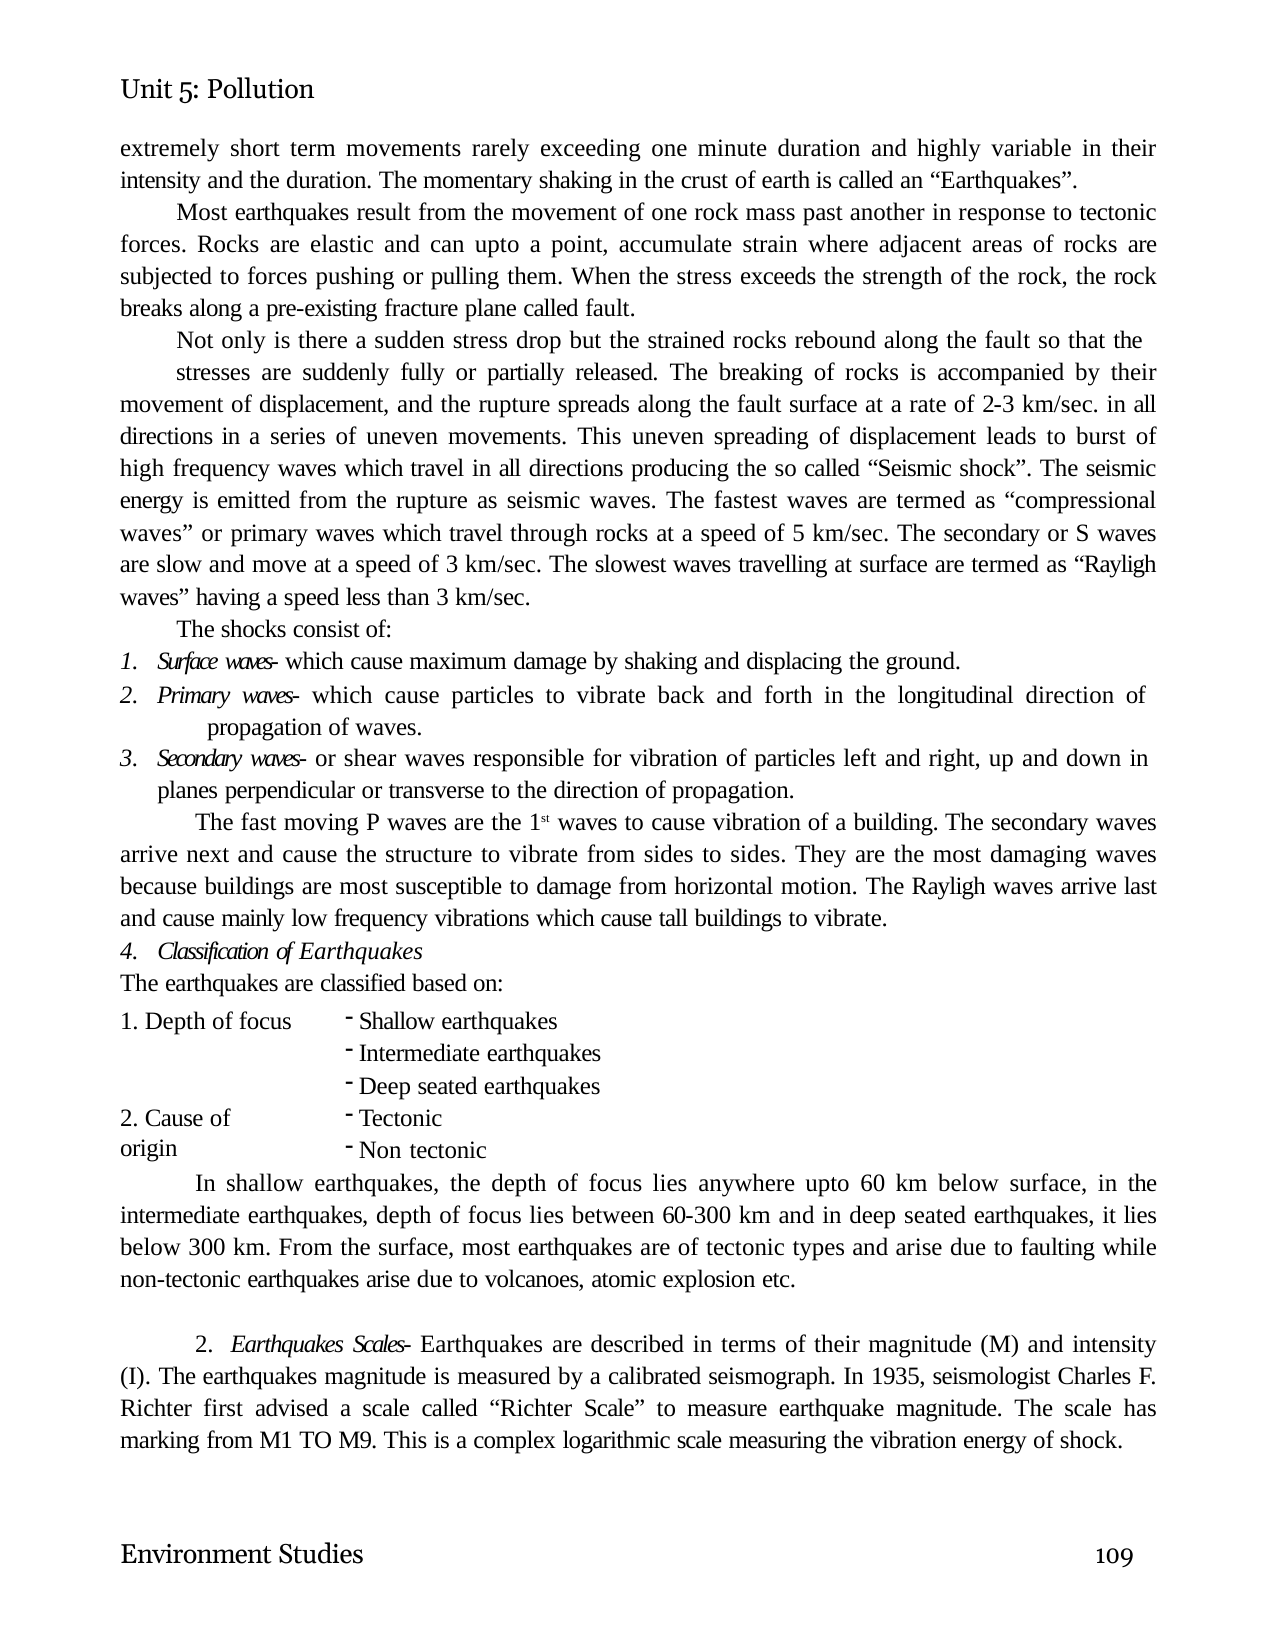

Unit 5: Pollution
extremely short term movements rarely exceeding one minute duration and highly variable in their intensity and the duration. The momentary shaking in the crust of earth is called an “Earthquakes”.
Most earthquakes result from the movement of one rock mass past another in response to tectonic forces. Rocks are elastic and can upto a point, accumulate strain where adjacent areas of rocks are subjected to forces pushing or pulling them. When the stress exceeds the strength of the rock, the rock breaks along a pre-existing fracture plane called fault.
Not only is there a sudden stress drop but the strained rocks rebound along the fault so that the
stresses are suddenly fully or partially released. The breaking of rocks is accompanied by their movement of displacement, and the rupture spreads along the fault surface at a rate of 2-3 km/sec. in all directions in a series of uneven movements. This uneven spreading of displacement leads to burst of high frequency waves which travel in all directions producing the so called “Seismic shock”. The seismic energy is emitted from the rupture as seismic waves. The fastest waves are termed as “compressional waves” or primary waves which travel through rocks at a speed of 5 km/sec. The secondary or S waves are slow and move at a speed of 3 km/sec. The slowest waves travelling at surface are termed as “Rayligh waves” having a speed less than 3 km/sec.
The shocks consist of:
Surface waves- which cause maximum damage by shaking and displacing the ground.
Primary waves- which cause particles to vibrate back and forth in the longitudinal direction of 	propagation of waves.
Secondary waves- or shear waves responsible for vibration of particles left and right, up and down in
planes perpendicular or transverse to the direction of propagation.
The fast moving P waves are the 1st waves to cause vibration of a building. The secondary waves arrive next and cause the structure to vibrate from sides to sides. They are the most damaging waves because buildings are most susceptible to damage from horizontal motion. The Rayligh waves arrive last and cause mainly low frequency vibrations which cause tall buildings to vibrate.
Classification of Earthquakes
The earthquakes are classified based on:
Shallow earthquakes
Intermediate earthquakes
Deep seated earthquakes
Tectonic
Non tectonic
1. Depth of focus
2. Cause of origin
In shallow earthquakes, the depth of focus lies anywhere upto 60 km below surface, in the intermediate earthquakes, depth of focus lies between 60-300 km and in deep seated earthquakes, it lies below 300 km. From the surface, most earthquakes are of tectonic types and arise due to faulting while non-tectonic earthquakes arise due to volcanoes, atomic explosion etc.

2. Earthquakes Scales- Earthquakes are described in terms of their magnitude (M) and intensity (I). The earthquakes magnitude is measured by a calibrated seismograph. In 1935, seismologist Charles F. Richter first advised a scale called “Richter Scale” to measure earthquake magnitude. The scale has marking from M1 TO M9. This is a complex logarithmic scale measuring the vibration energy of shock.
Environment Studies
109